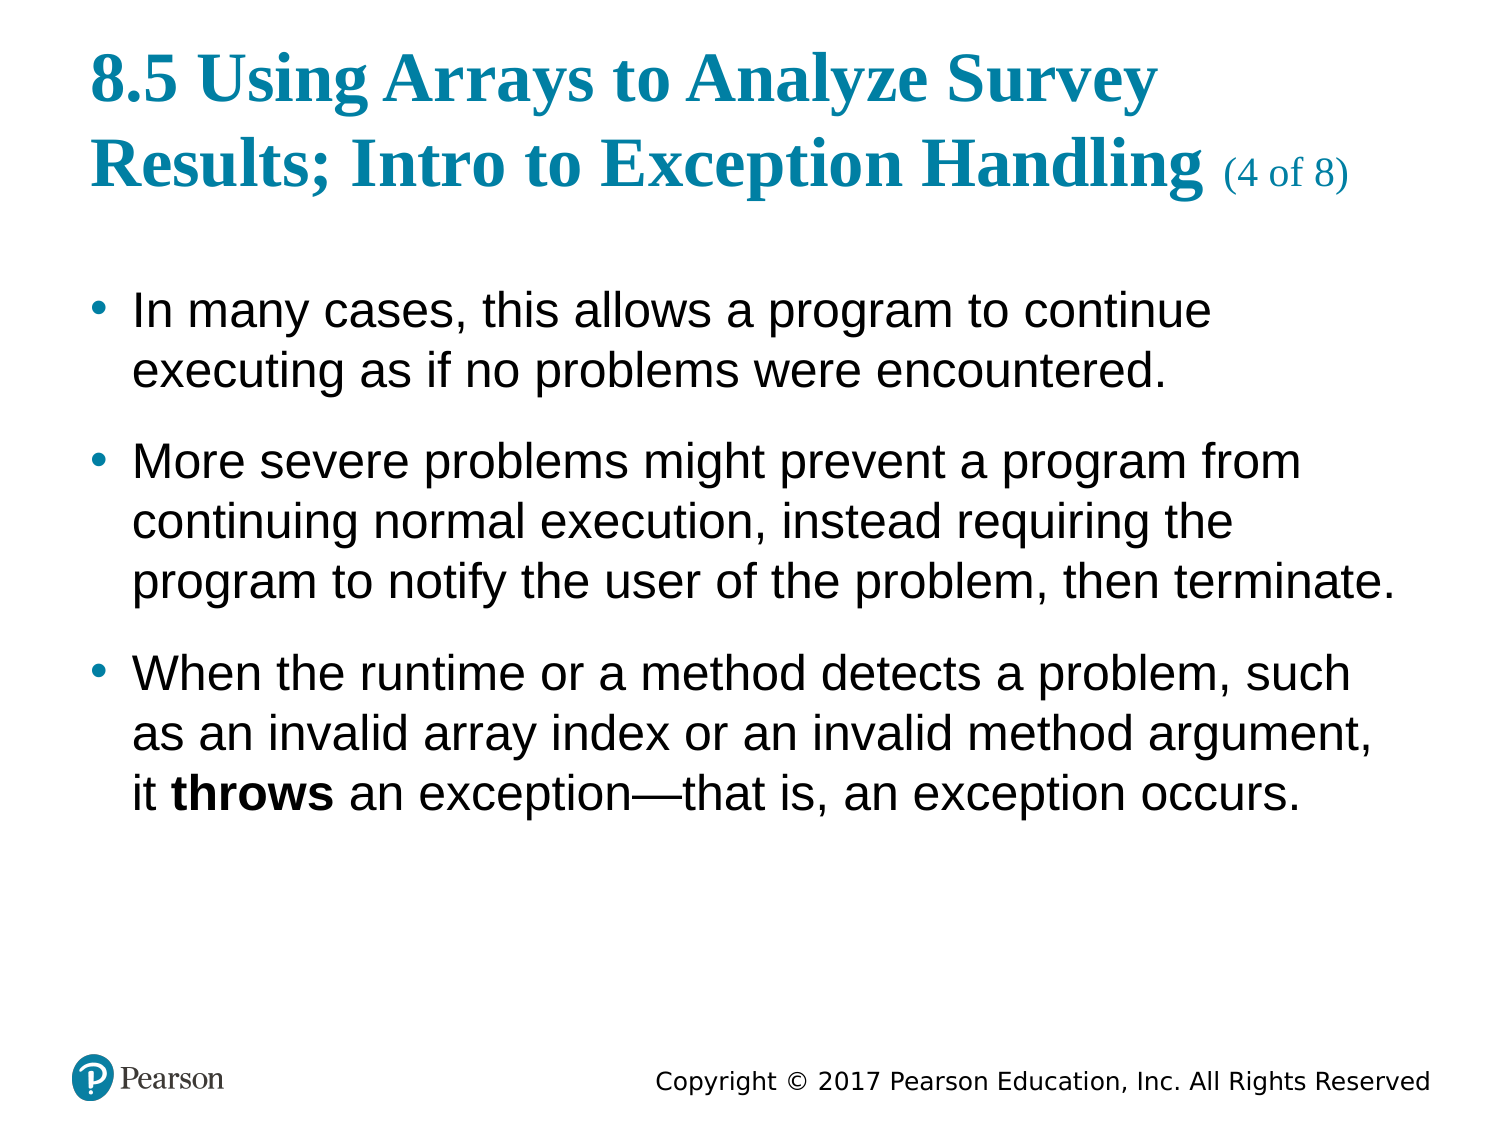

# 8.5 Using Arrays to Analyze Survey Results; Intro to Exception Handling (4 of 8)
In many cases, this allows a program to continue executing as if no problems were encountered.
More severe problems might prevent a program from continuing normal execution, instead requiring the program to notify the user of the problem, then terminate.
When the runtime or a method detects a problem, such as an invalid array index or an invalid method argument, it throws an exception—that is, an exception occurs.